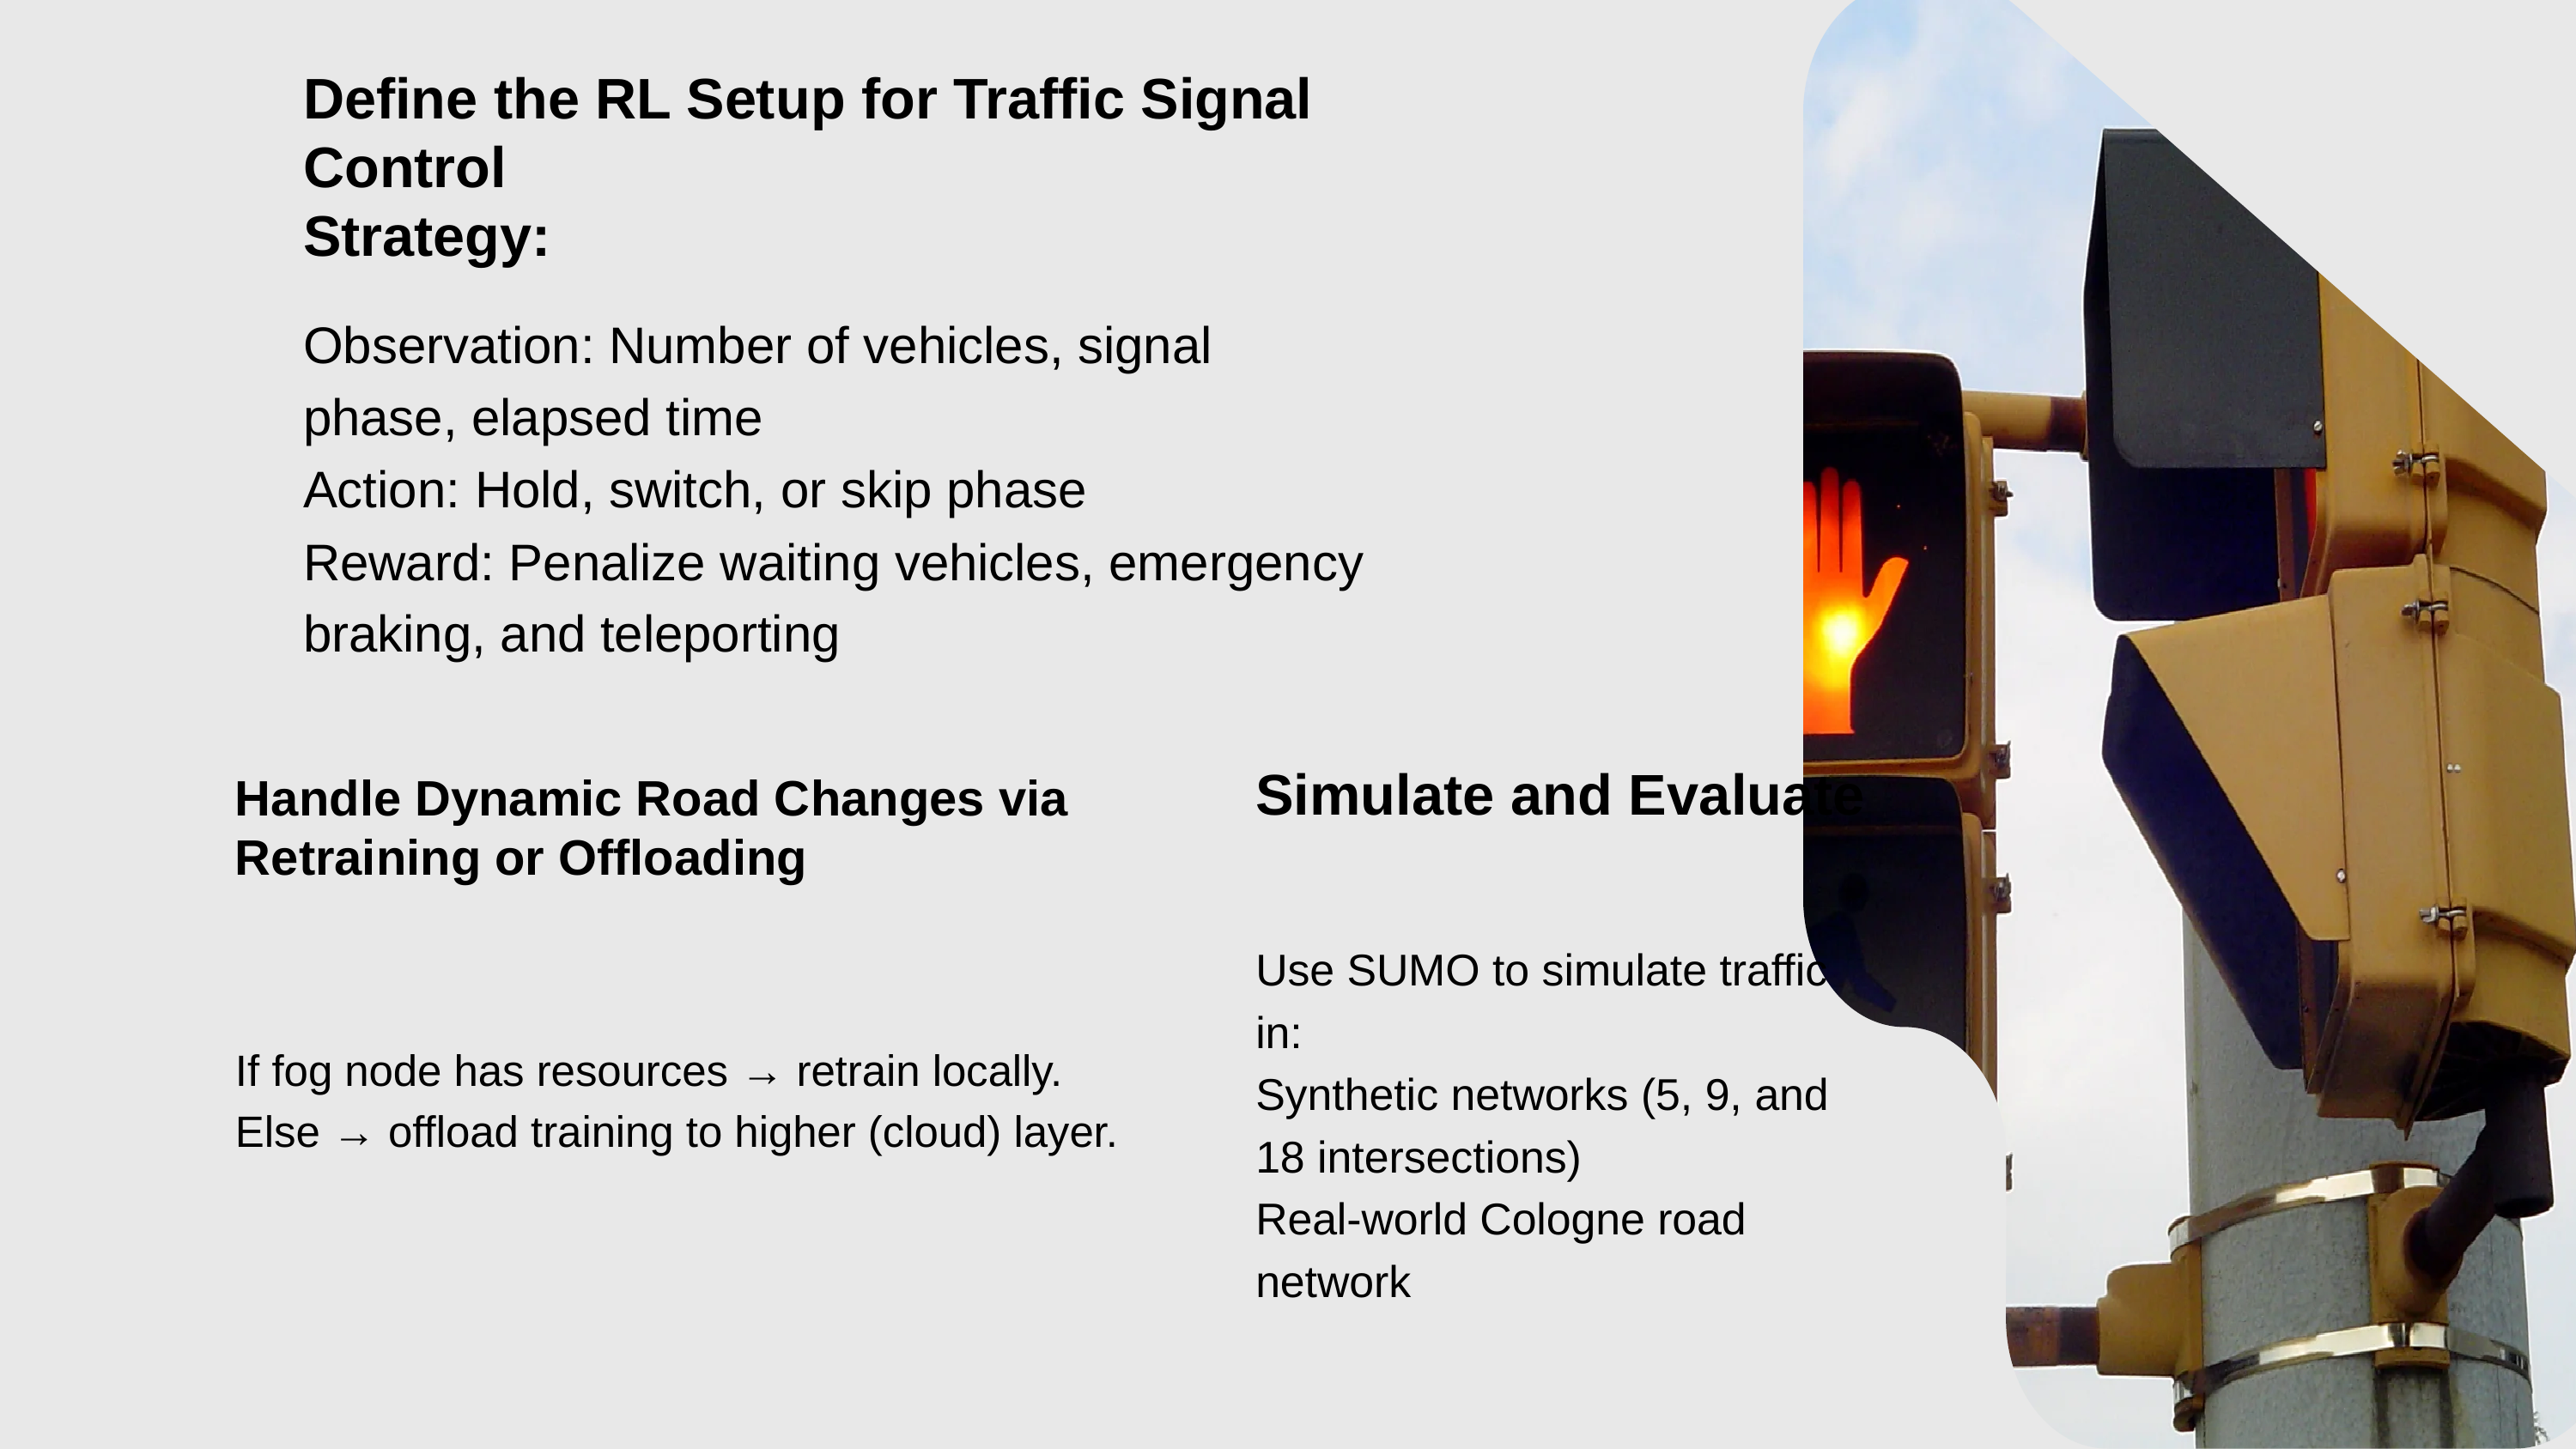

Define the RL Setup for Traffic Signal Control
Strategy:

Observation: Number of vehicles, signal phase, elapsed time
Action: Hold, switch, or skip phase
Reward: Penalize waiting vehicles, emergency braking, and teleporting

Simulate and Evaluate

Use SUMO to simulate traffic in:
Synthetic networks (5, 9, and 18 intersections)
Real-world Cologne road network

Handle Dynamic Road Changes via Retraining or Offloading

If fog node has resources → retrain locally.
Else → offload training to higher (cloud) layer.